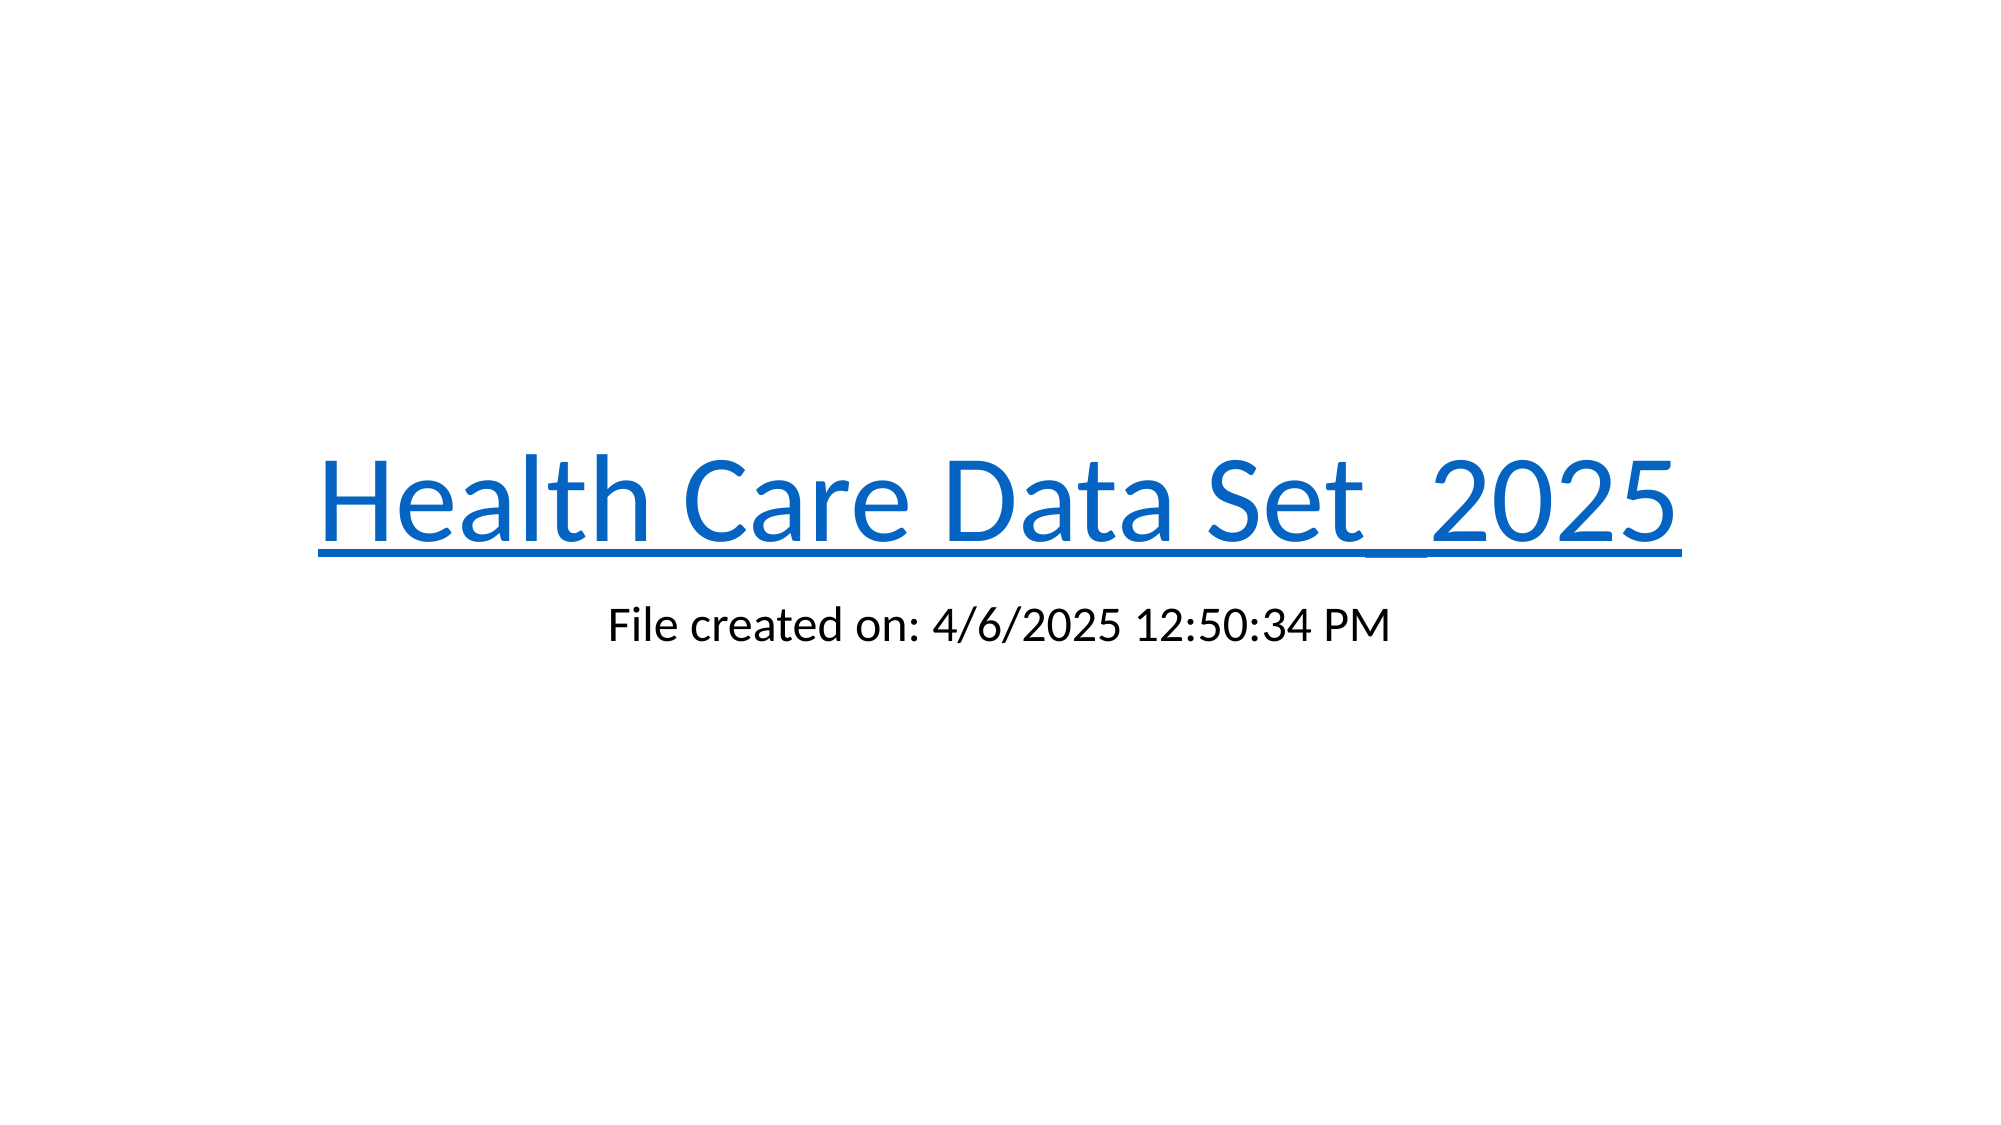

# Health Care Data Set_2025
File created on: 4/6/2025 12:50:34 PM